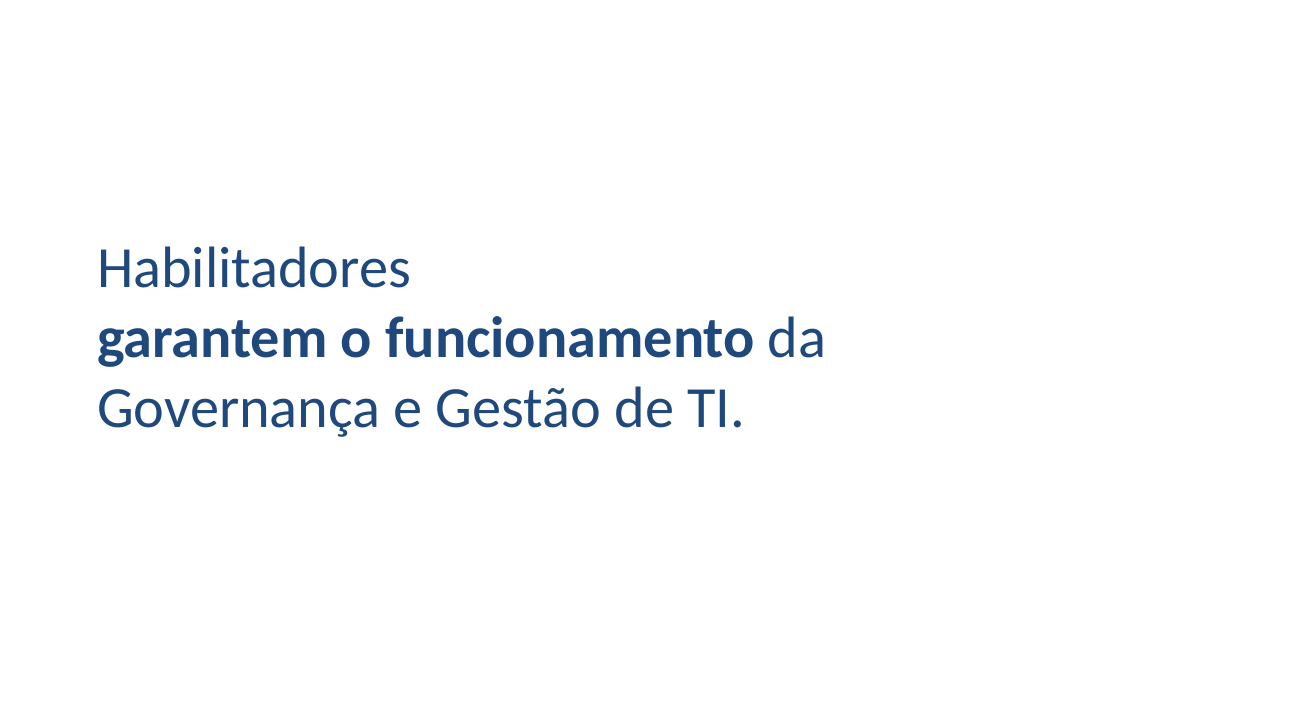

Habilitadores
garantem o funcionamento da Governança e Gestão de TI.